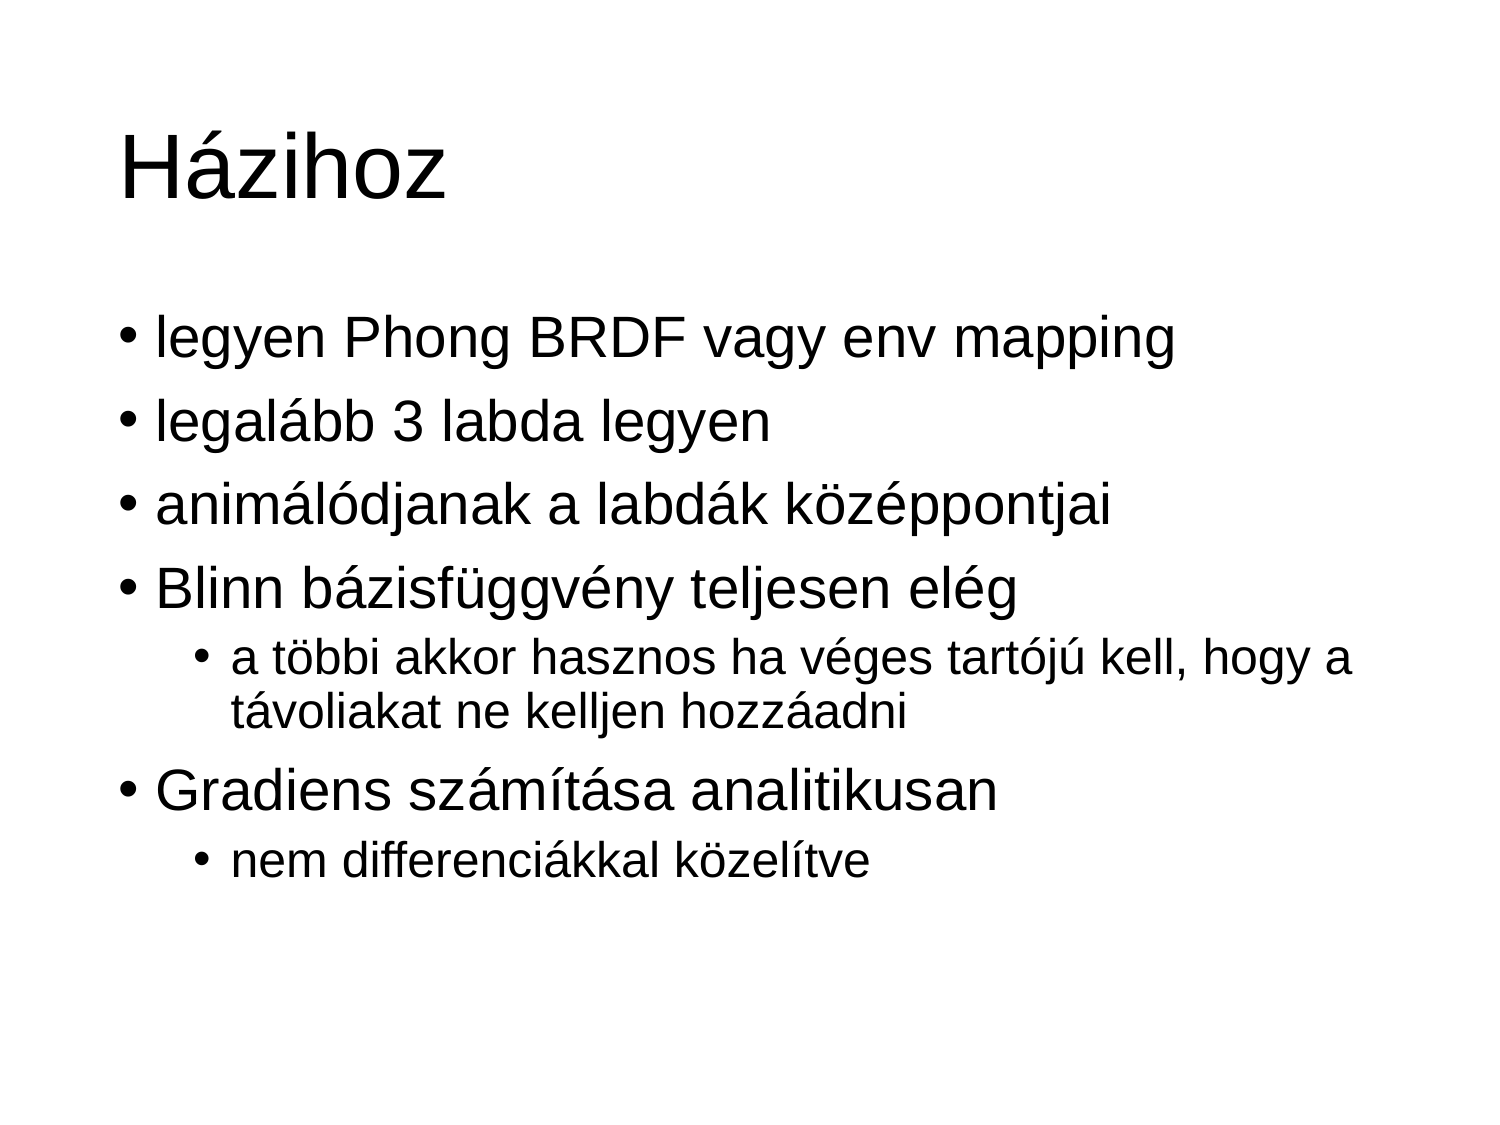

# Házihoz
legyen Phong BRDF vagy env mapping
legalább 3 labda legyen
animálódjanak a labdák középpontjai
Blinn bázisfüggvény teljesen elég
a többi akkor hasznos ha véges tartójú kell, hogy a távoliakat ne kelljen hozzáadni
Gradiens számítása analitikusan
nem differenciákkal közelítve